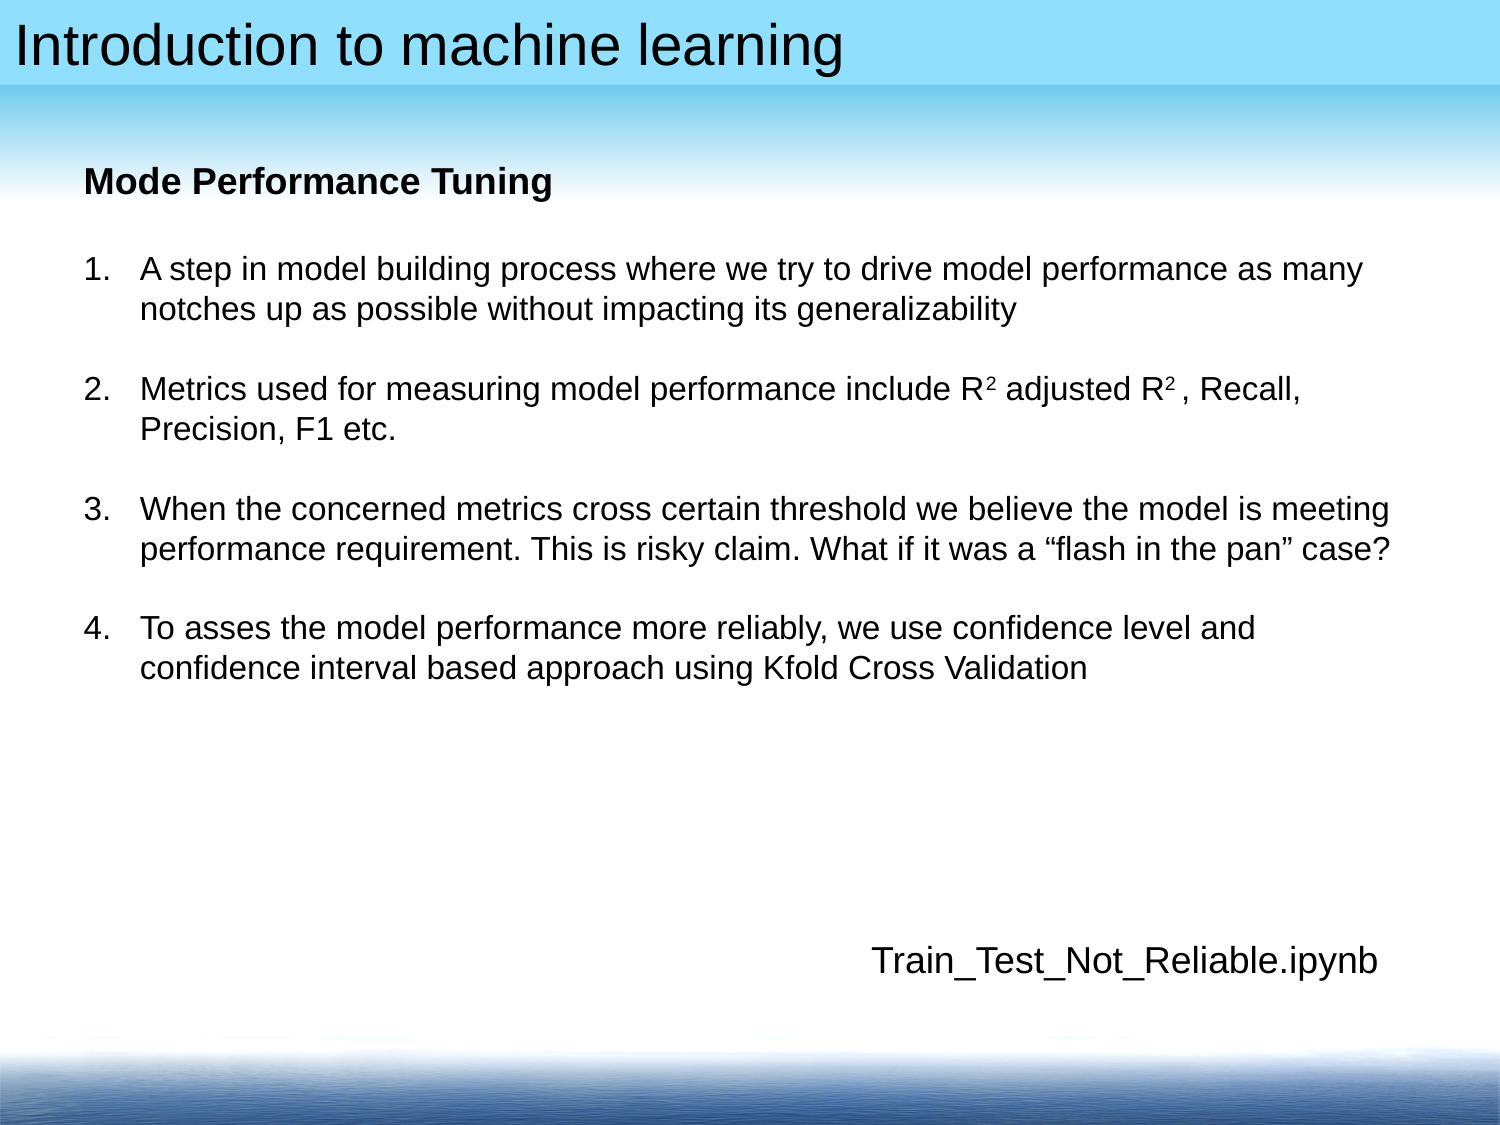

Mode Performance Tuning

A step in model building process where we try to drive model performance as many notches up as possible without impacting its generalizability

Metrics used for measuring model performance include R2 adjusted R2 , Recall, Precision, F1 etc.

When the concerned metrics cross certain threshold we believe the model is meeting performance requirement. This is risky claim. What if it was a “flash in the pan” case?

To asses the model performance more reliably, we use confidence level and confidence interval based approach using Kfold Cross Validation

Train_Test_Not_Reliable.ipynb